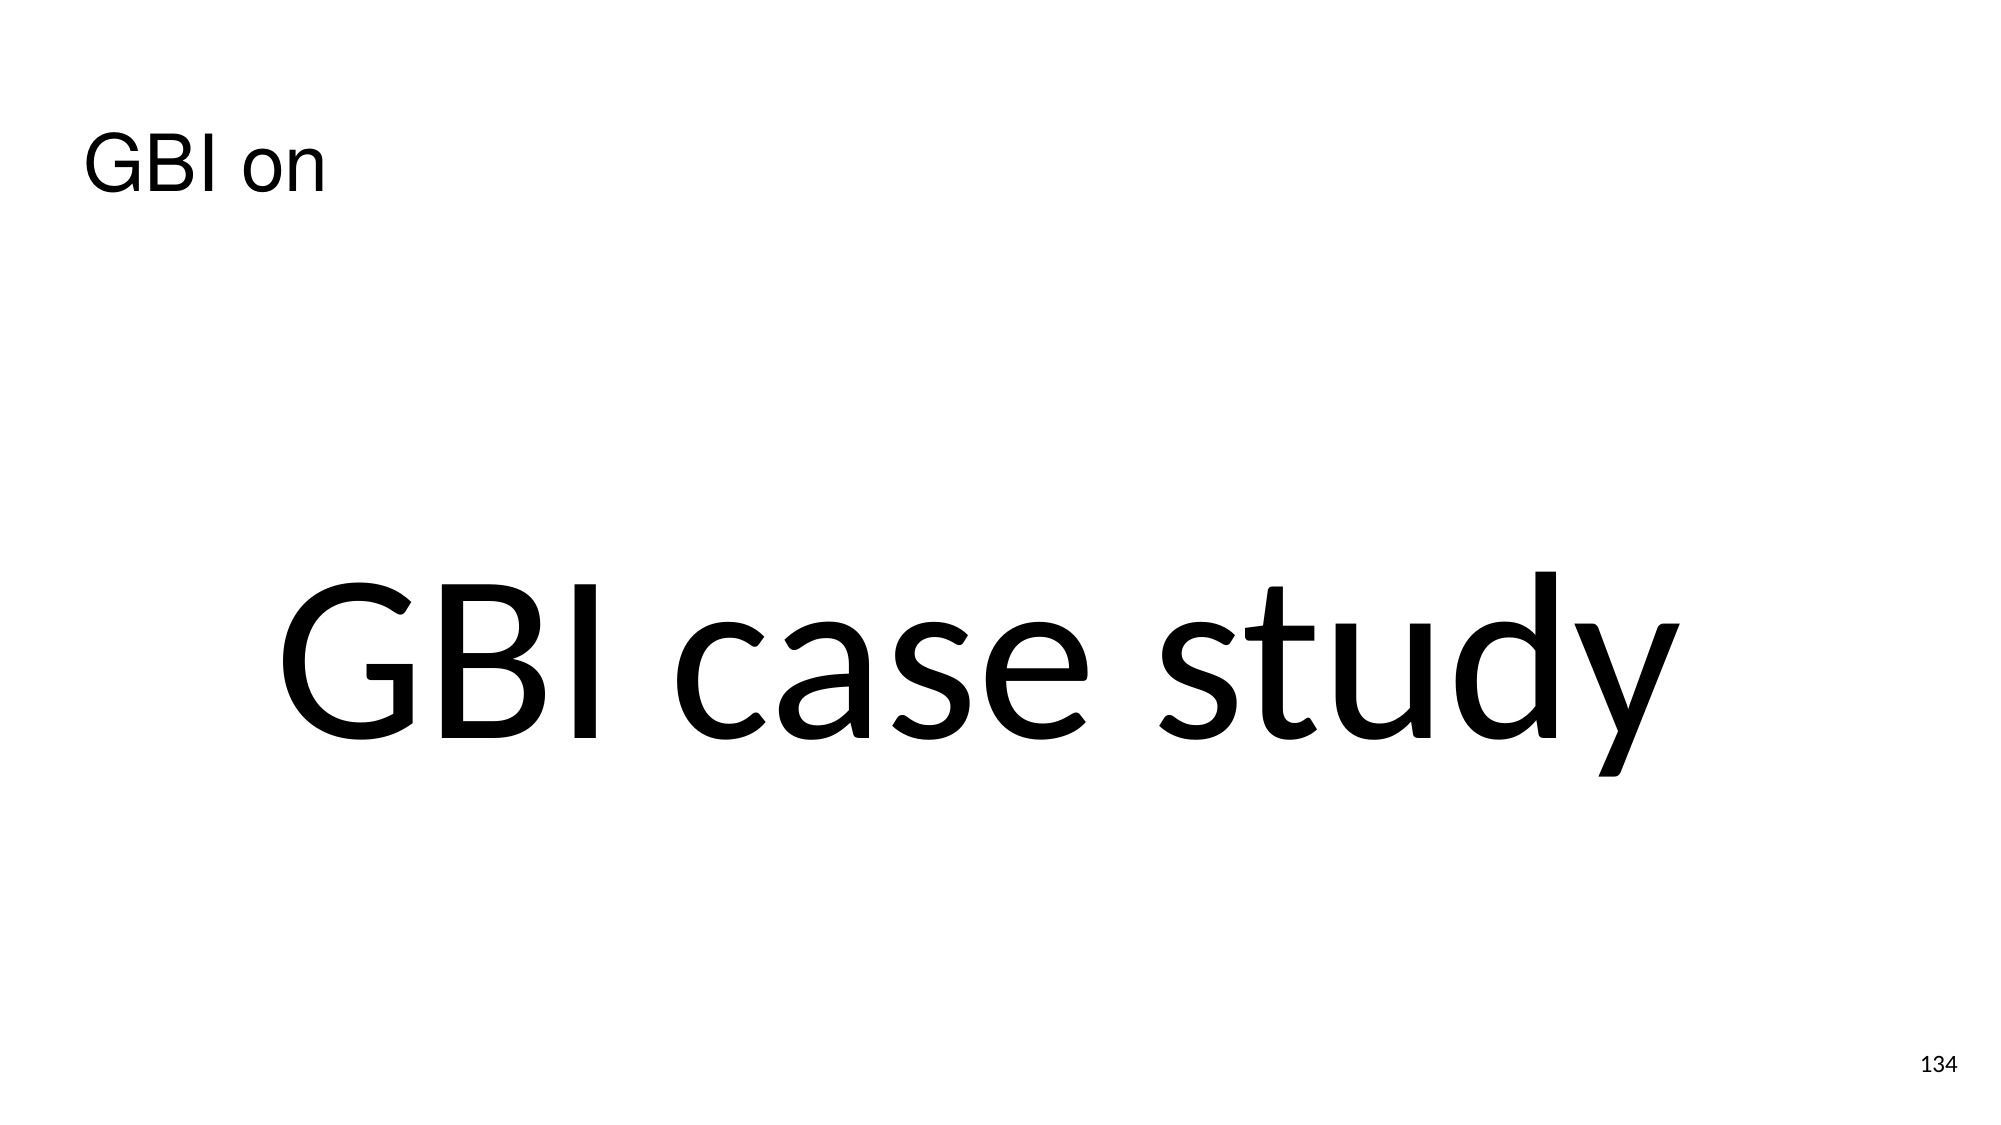

# GBI on

GBI case study
134